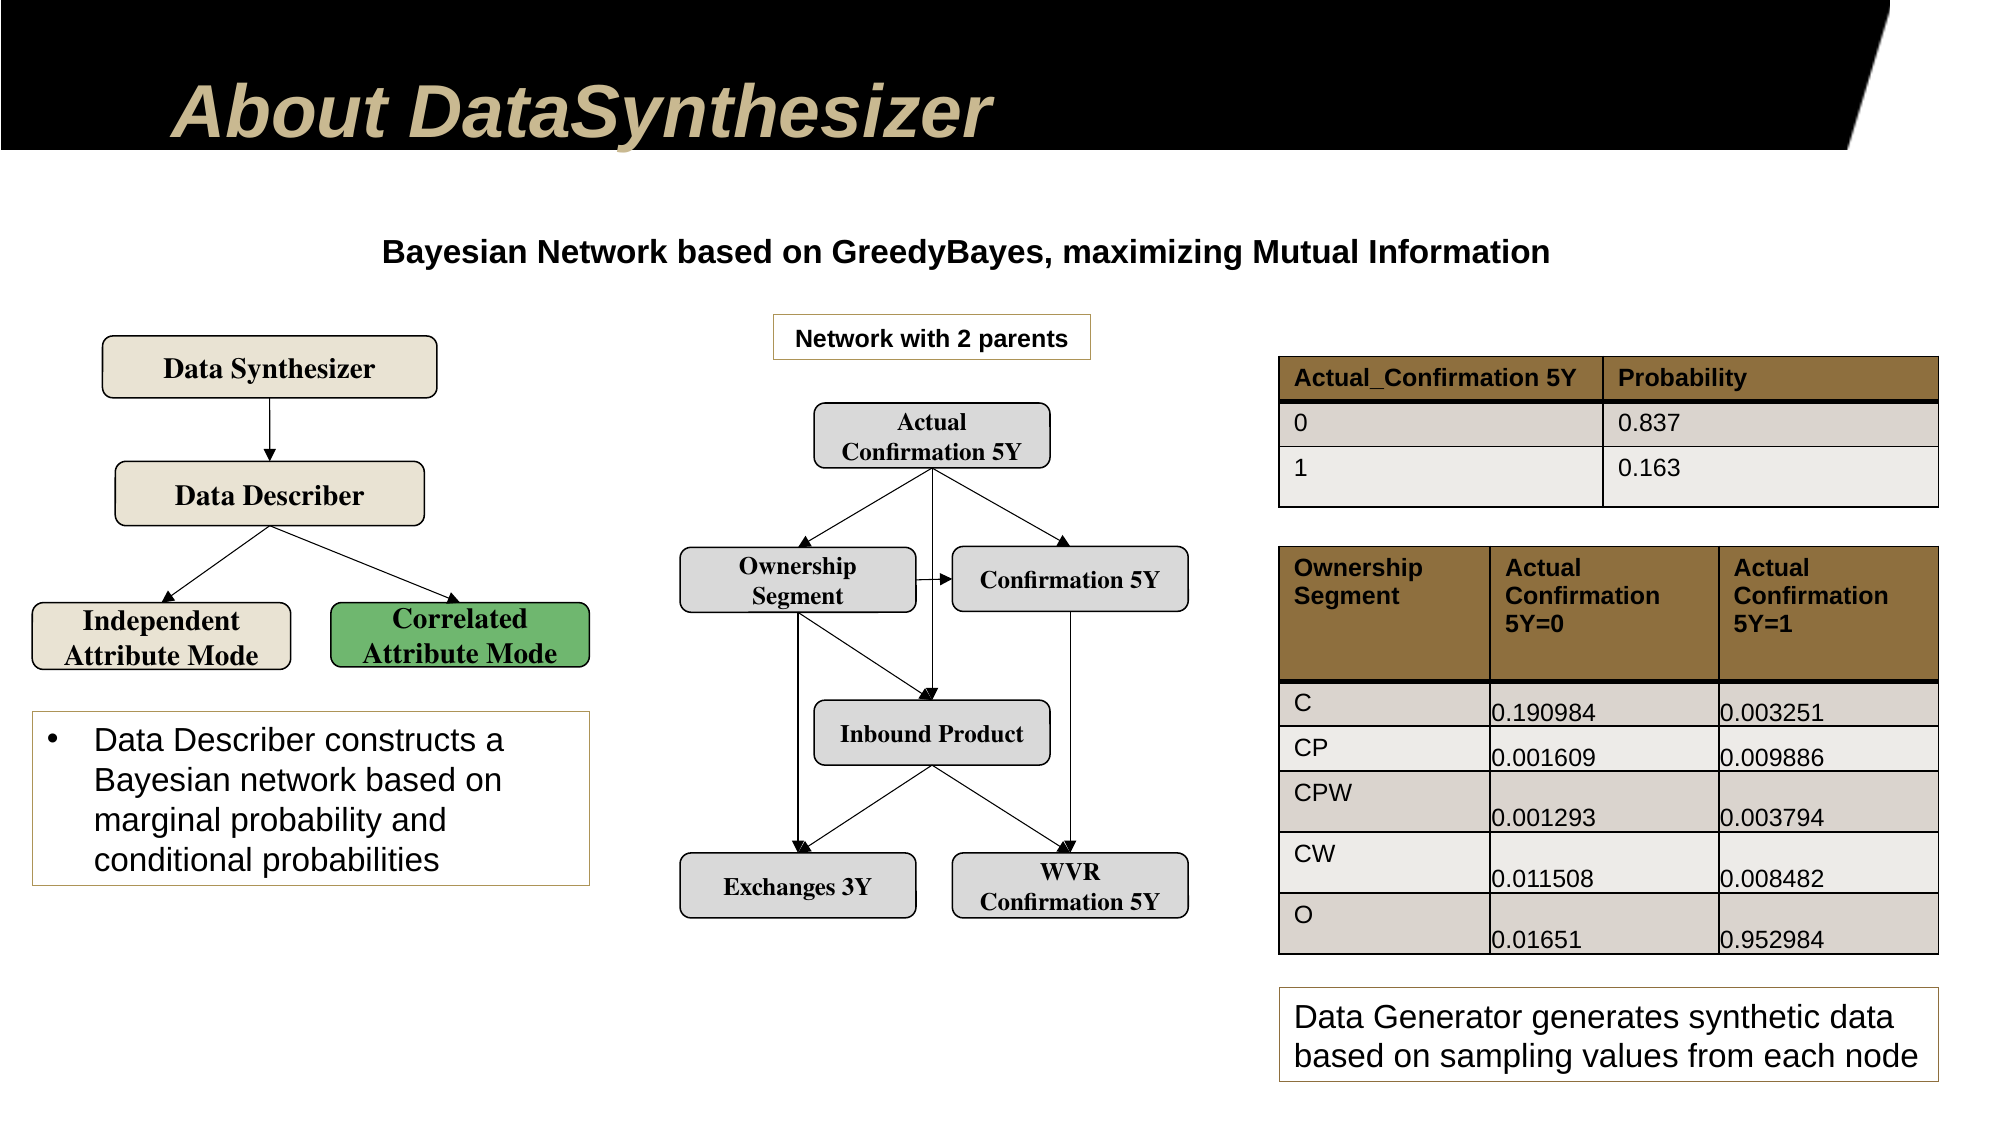

# About DataSynthesizer
Bayesian Network based on GreedyBayes, maximizing Mutual Information
Network with 2 parents
Actual Confirmation 5Y
Confirmation 5Y
Ownership Segment
Inbound Product
WVR Confirmation 5Y
Exchanges 3Y
Data Synthesizer
| Actual\_Confirmation 5Y | Probability |
| --- | --- |
| 0 | 0.837 |
| 1 | 0.163 |
Data Describer
| Ownership Segment | Actual Confirmation 5Y=0 | Actual Confirmation 5Y=1 |
| --- | --- | --- |
| C | 0.190984 | 0.003251 |
| CP | 0.001609 | 0.009886 |
| CPW | 0.001293 | 0.003794 |
| CW | 0.011508 | 0.008482 |
| O | 0.01651 | 0.952984 |
Independent Attribute Mode
Correlated Attribute Mode
Data Describer constructs a Bayesian network based on marginal probability and conditional probabilities
Data Generator generates synthetic data based on sampling values from each node